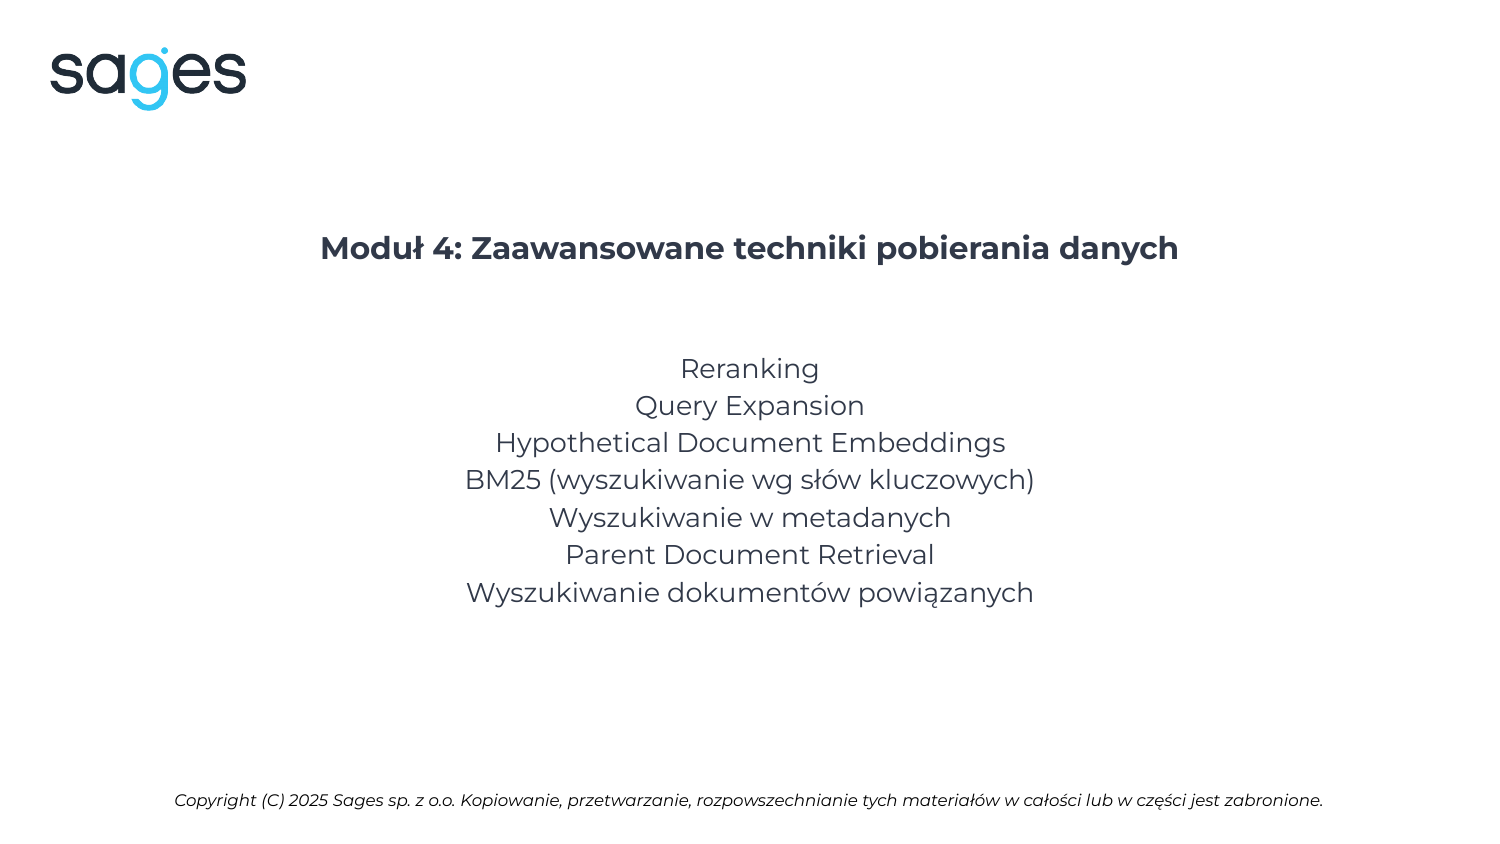

Moduł 4: Zaawansowane techniki pobierania danych
Reranking
Query Expansion
Hypothetical Document Embeddings
BM25 (wyszukiwanie wg słów kluczowych)
Wyszukiwanie w metadanych
Parent Document Retrieval
Wyszukiwanie dokumentów powiązanych